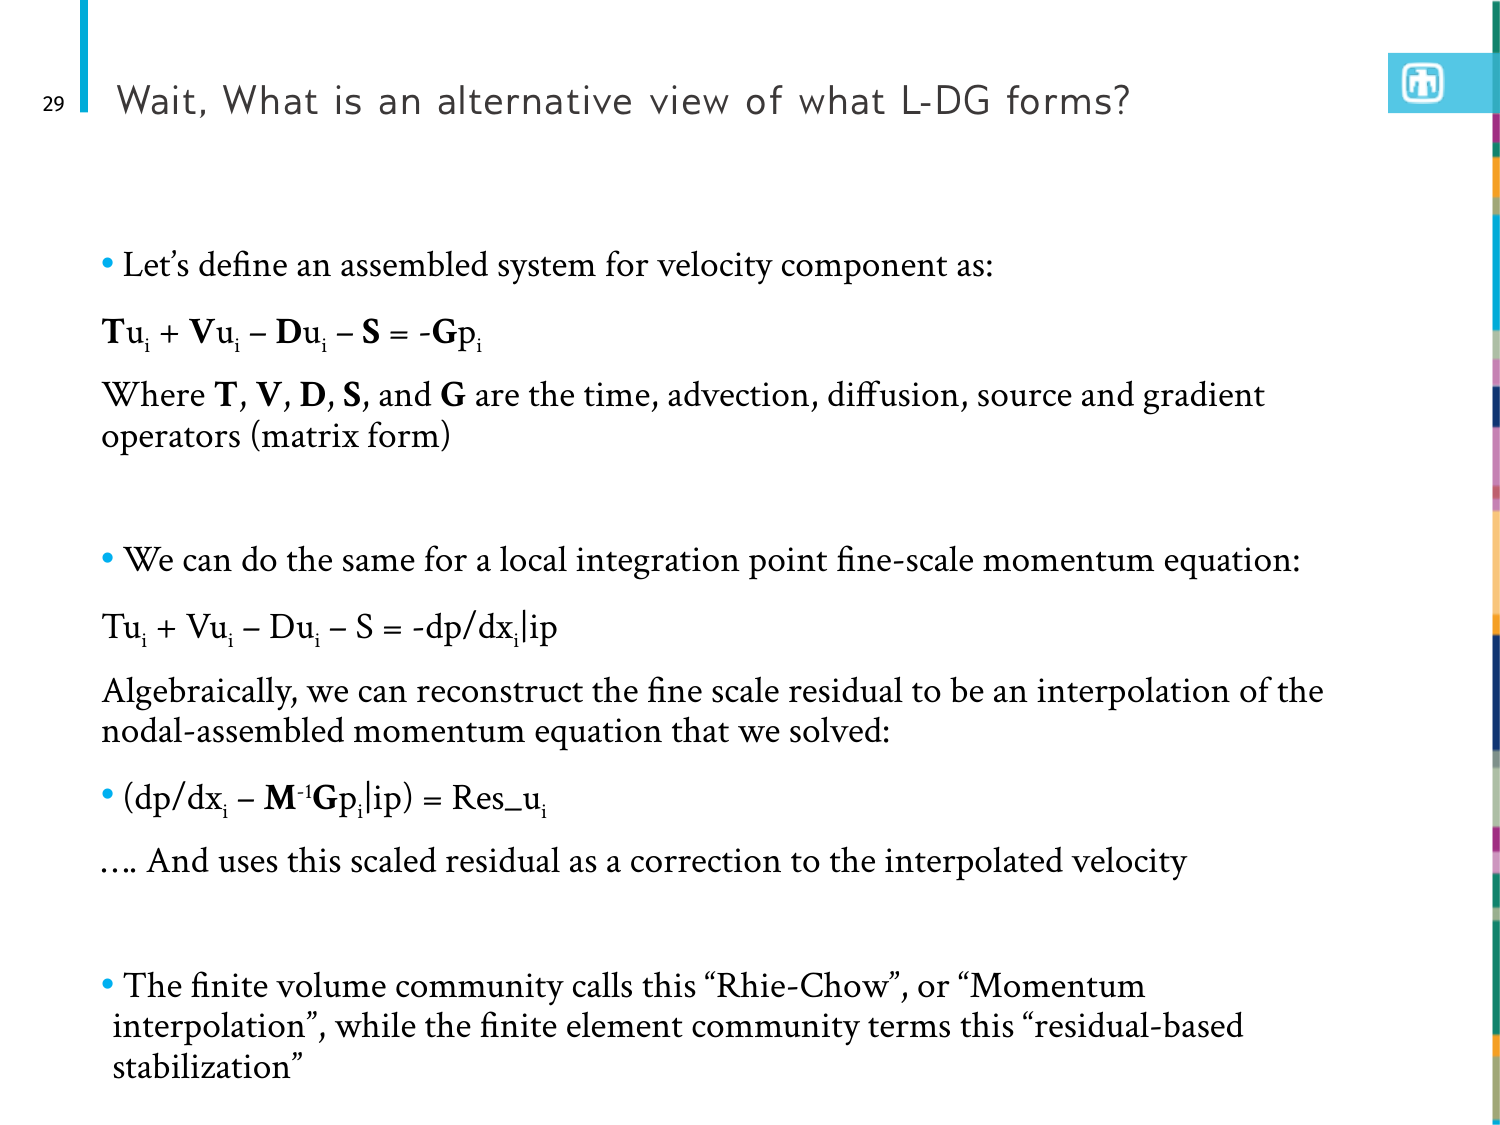

# Wait, What is an alternative view of what L-DG forms?
29
 Let’s define an assembled system for velocity component as:
Tui + Vui – Dui – S = -Gpi
Where T, V, D, S, and G are the time, advection, diffusion, source and gradient operators (matrix form)

 We can do the same for a local integration point fine-scale momentum equation:
Tui + Vui – Dui – S = -dp/dxi|ip
Algebraically, we can reconstruct the fine scale residual to be an interpolation of the nodal-assembled momentum equation that we solved:
 (dp/dxi – M-1Gpi|ip) = Res_ui
…. And uses this scaled residual as a correction to the interpolated velocity

 The finite volume community calls this “Rhie-Chow”, or “Momentum interpolation”, while the finite element community terms this “residual-based stabilization”